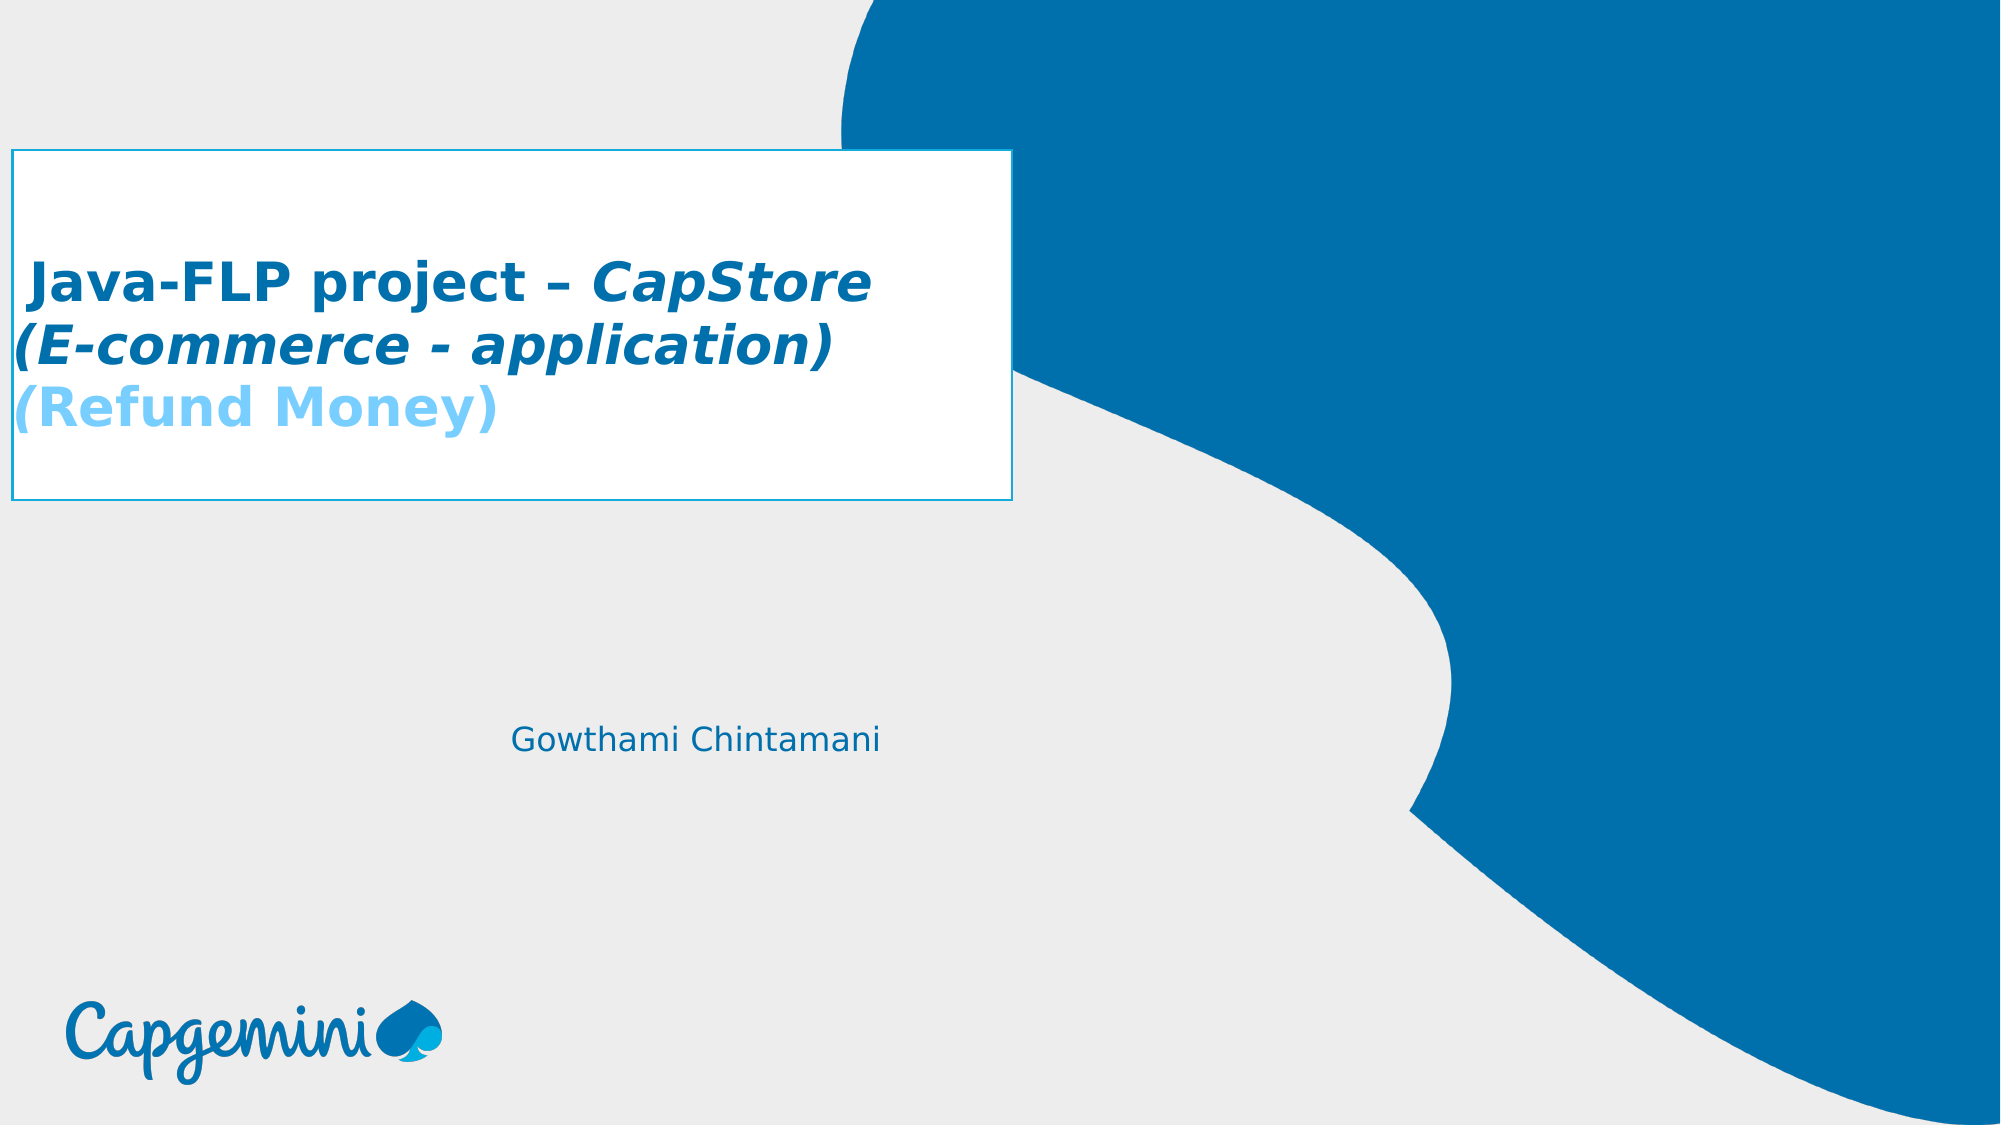

# Java-FLP project – CapStore (E-commerce - application) (Refund Money)

Gowthami Chintamani